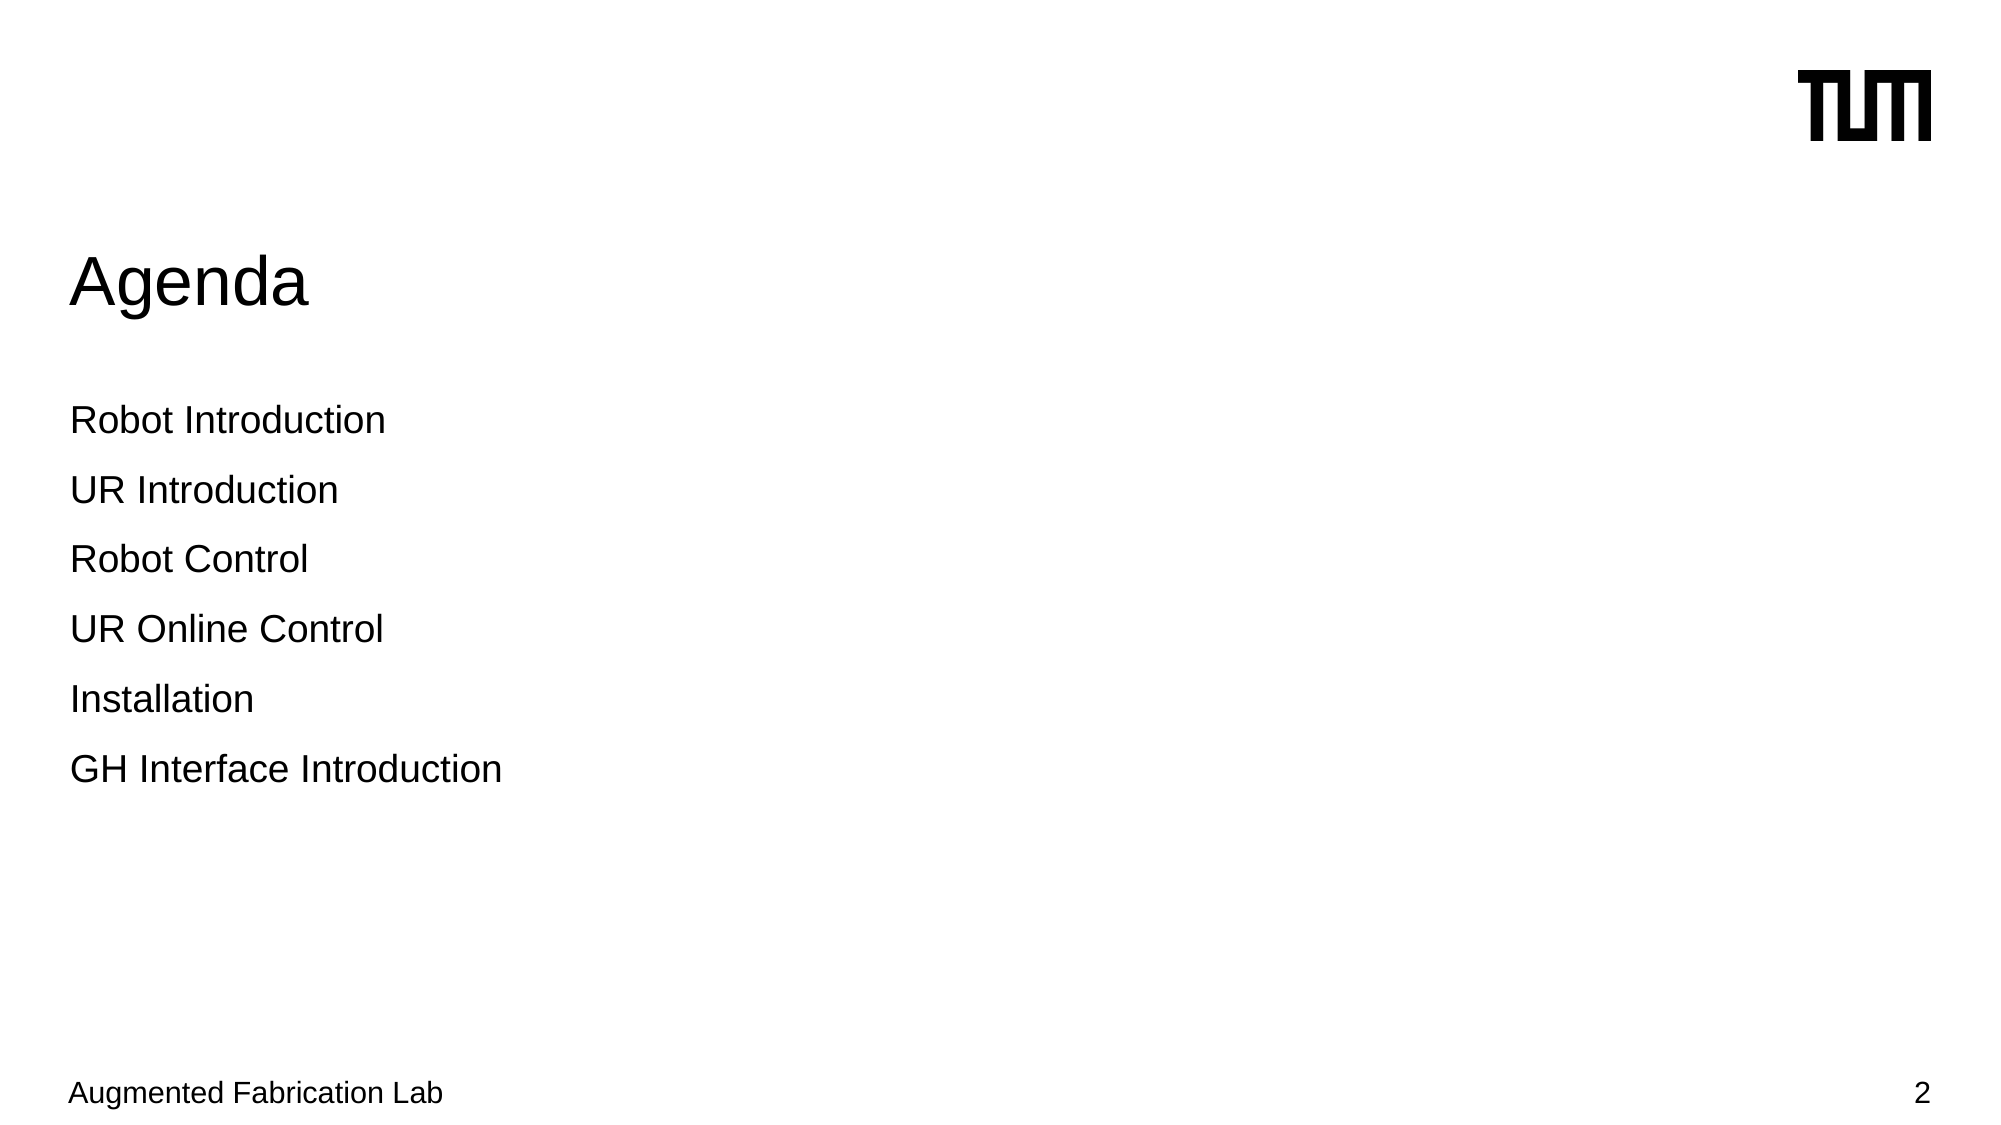

# Agenda

Robot Introduction
UR Introduction
Robot Control
UR Online Control
Installation
GH Interface Introduction
Augmented Fabrication Lab
2